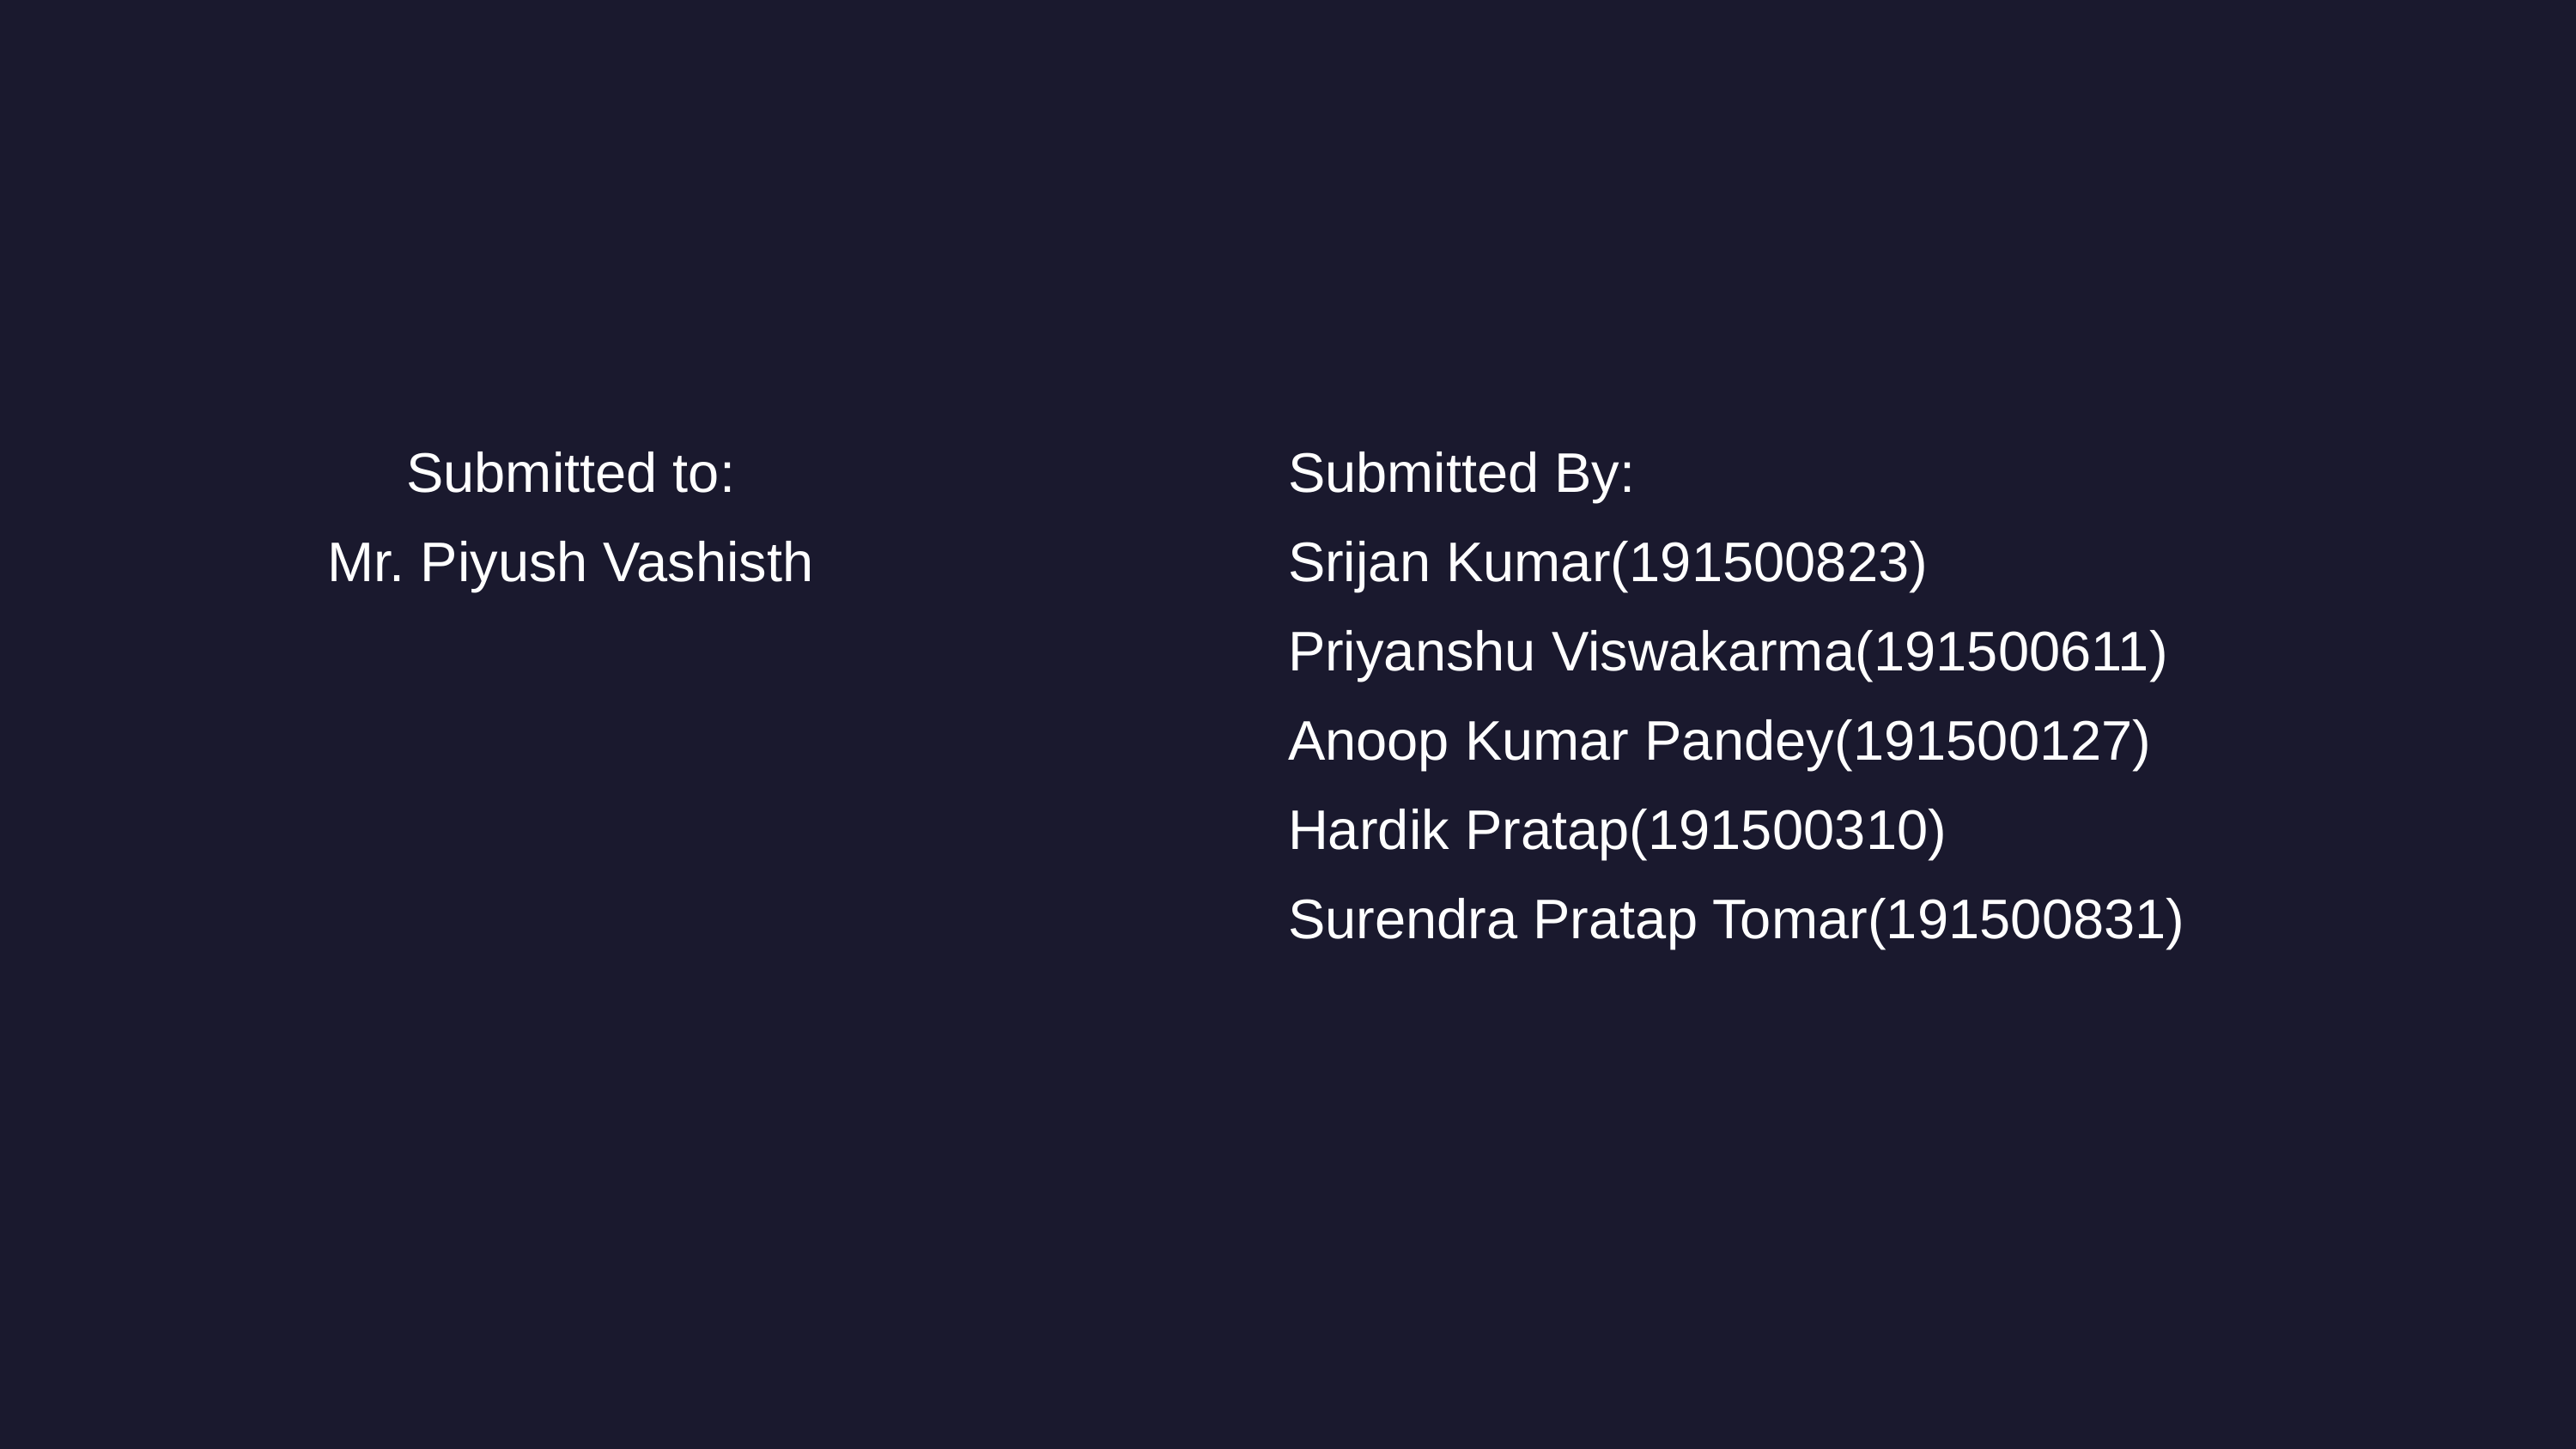

Submitted to:
Mr. Piyush Vashisth
Submitted By:
Srijan Kumar(191500823)
Priyanshu Viswakarma(191500611)
Anoop Kumar Pandey(191500127)
Hardik Pratap(191500310)
Surendra Pratap Tomar(191500831)